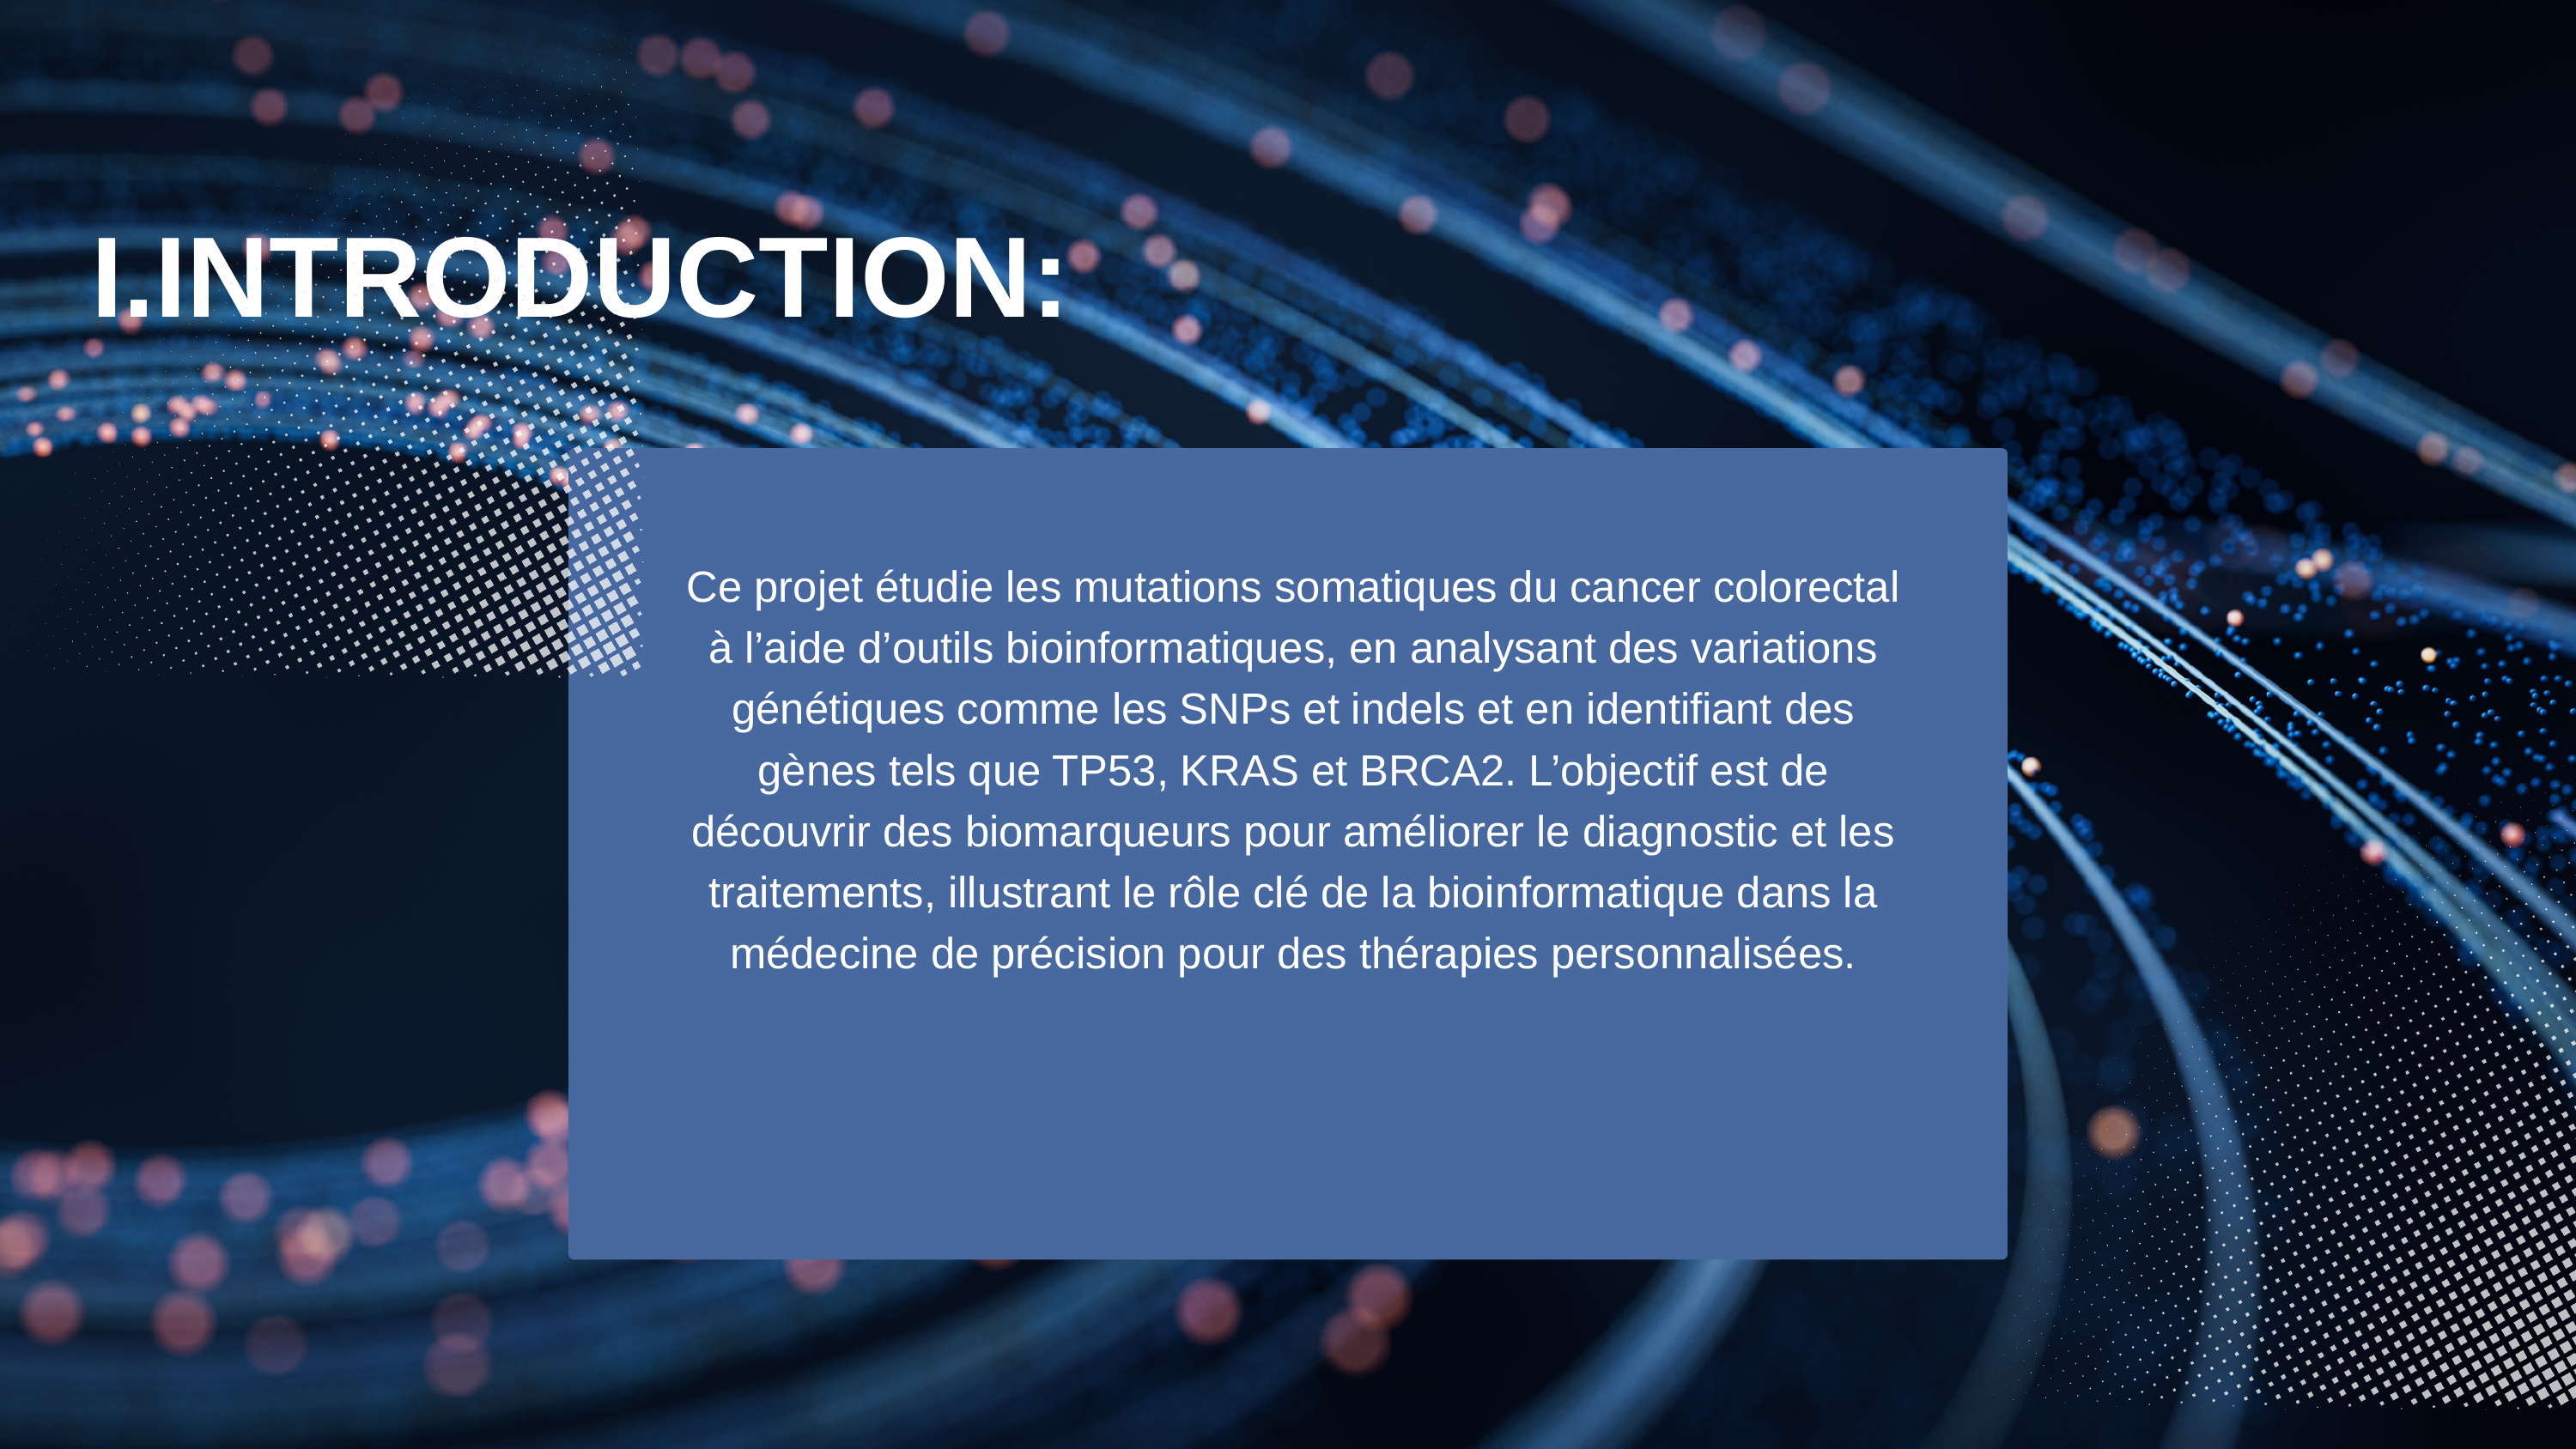

I.INTRODUCTION:

Ce projet étudie les mutations somatiques du cancer colorectal à l’aide d’outils bioinformatiques, en analysant des variations génétiques comme les SNPs et indels et en identifiant des gènes tels que TP53, KRAS et BRCA2. L’objectif est de découvrir des biomarqueurs pour améliorer le diagnostic et les traitements, illustrant le rôle clé de la bioinformatique dans la médecine de précision pour des thérapies personnalisées.